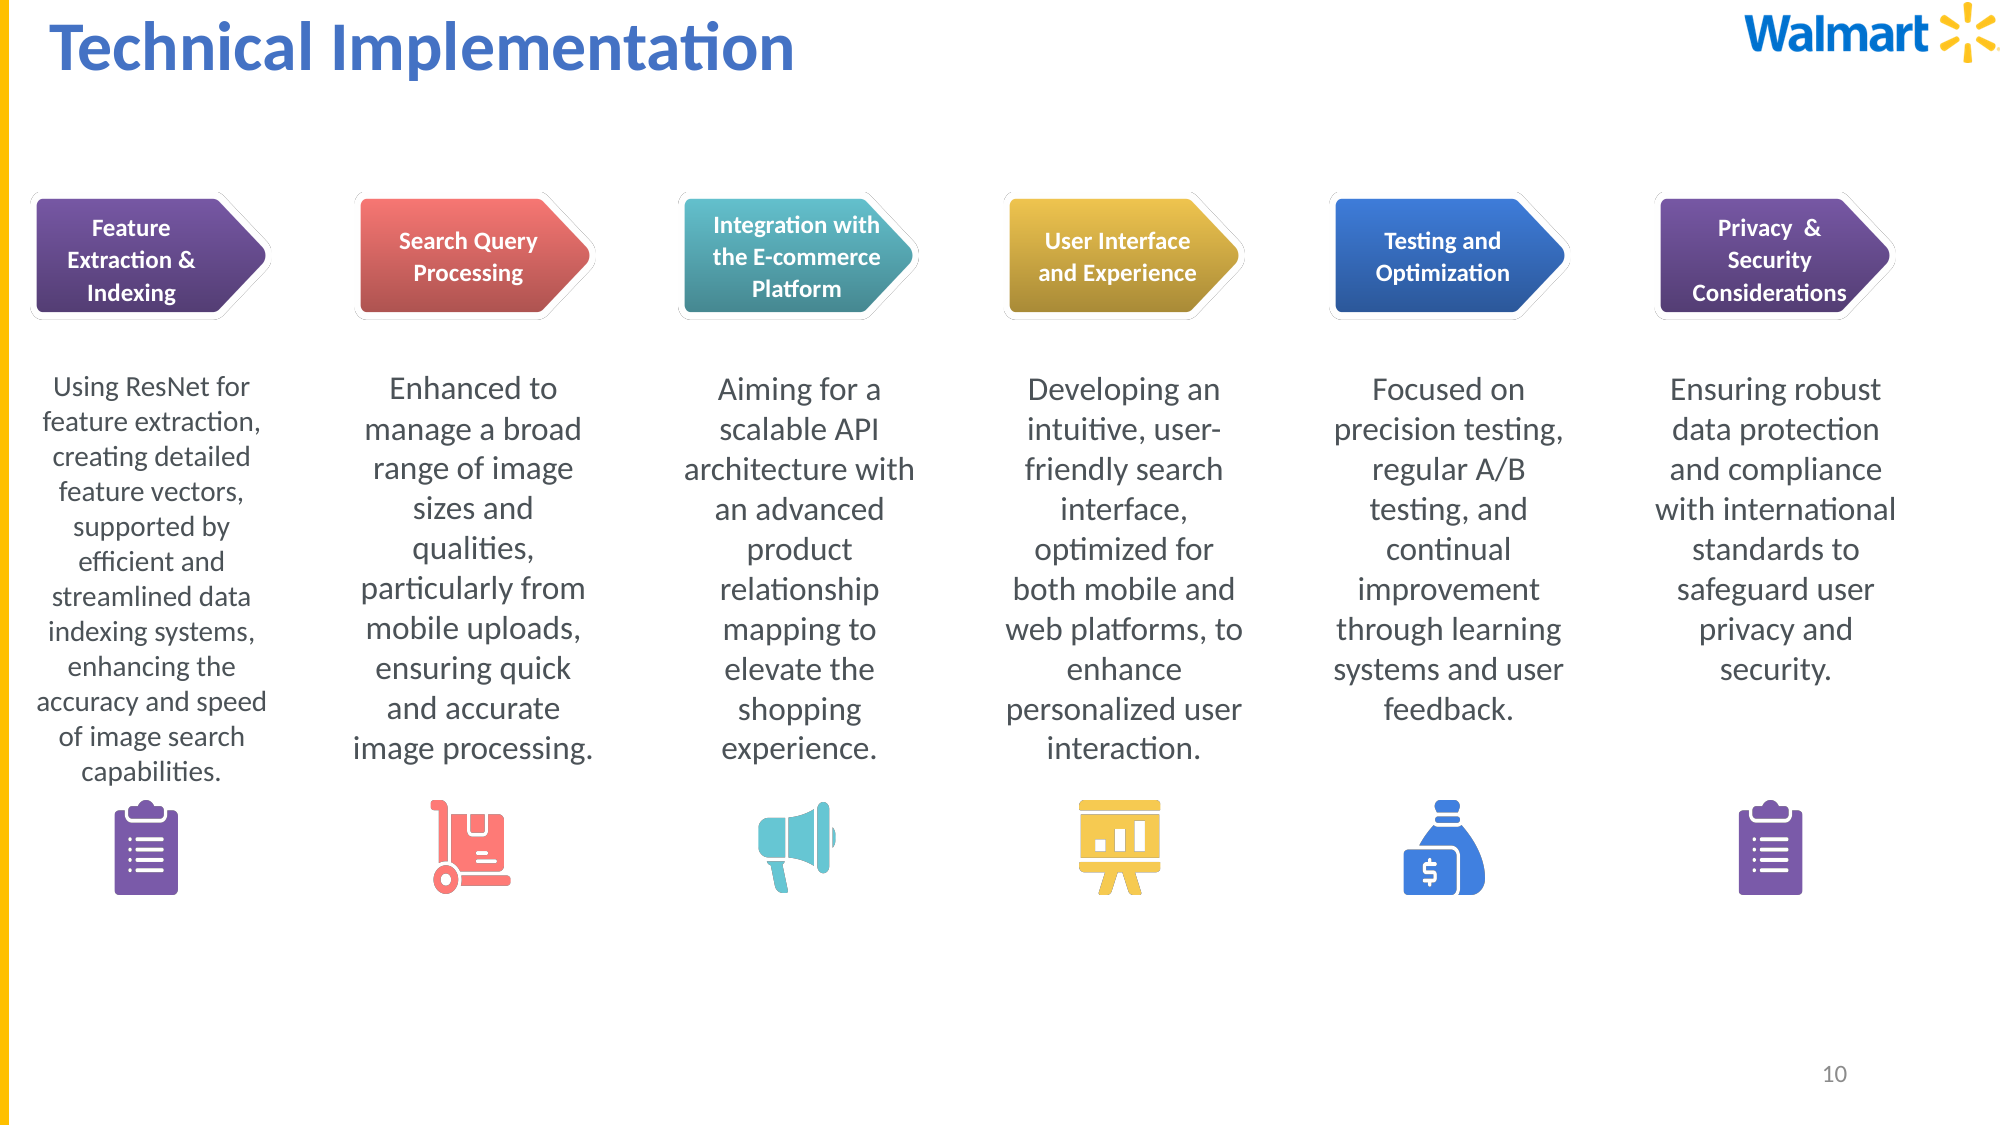

Technical Implementation

Privacy  & Security Considerations
Ensuring robust data protection and compliance with international standards to safeguard user privacy and security.

Testing and Optimization

Focused on precision testing, regular A/B testing, and continual improvement through learning systems and user feedback.

Feature Extraction & Indexing
Using ResNet for feature extraction, creating detailed feature vectors, supported by efficient and streamlined data indexing systems, enhancing the accuracy and speed of image search capabilities.

Search Query Processing

Enhanced to manage a broad range of image sizes and qualities, particularly from mobile uploads, ensuring quick and accurate image processing.

Integration with the E-commerce Platform
User Interface and Experience

Aiming for a scalable API architecture with an advanced product relationship mapping to elevate the shopping experience.
Developing an intuitive, user-friendly search interface, optimized for both mobile and web platforms, to enhance personalized user interaction.

10